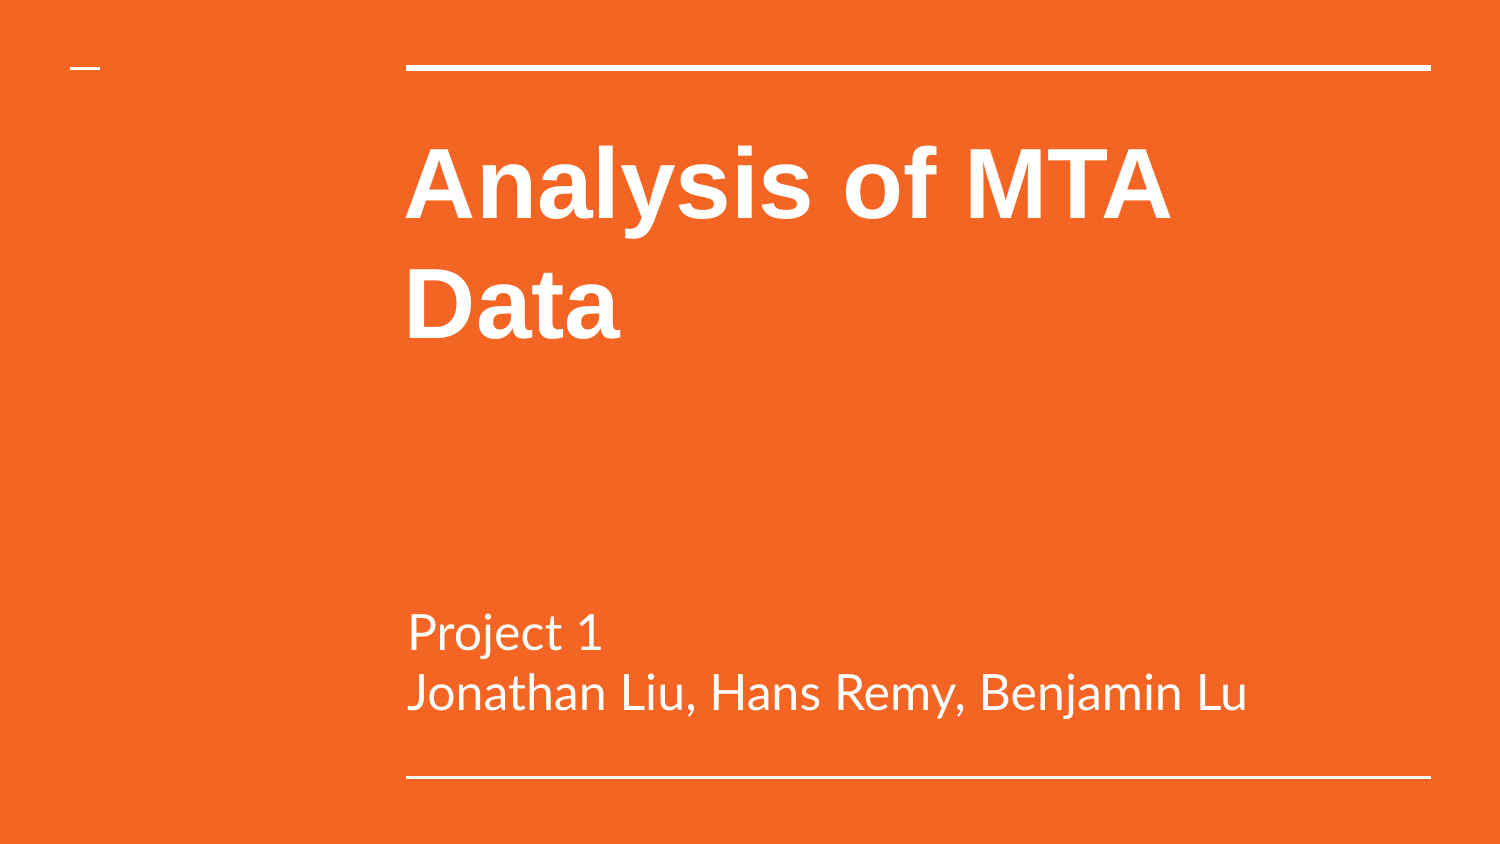

# Analysis of MTA Data
Project 1
Jonathan Liu, Hans Remy, Benjamin Lu